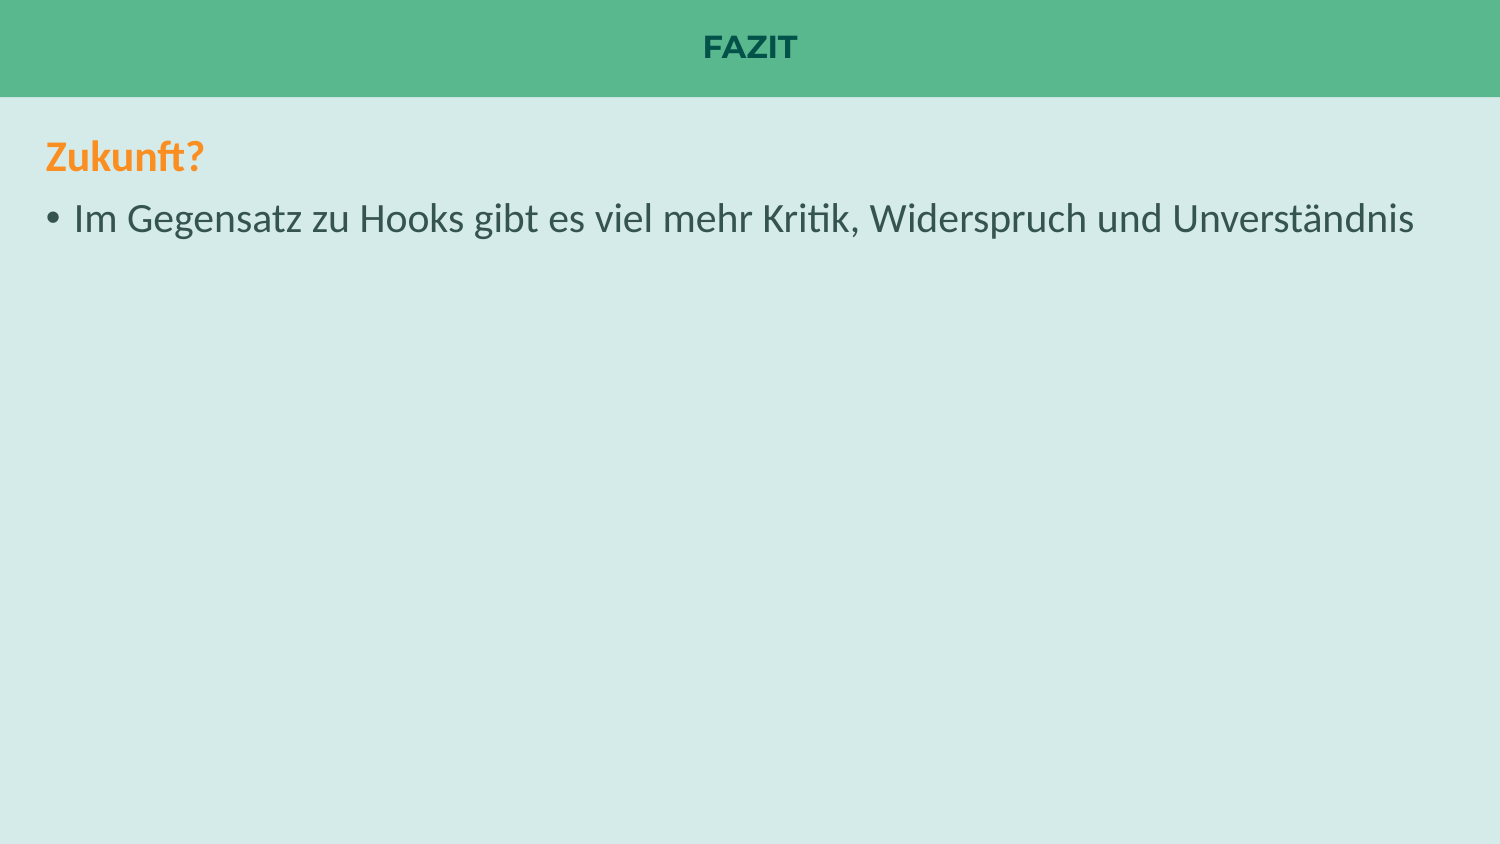

# Fazit
Zukunft?
Im Gegensatz zu Hooks gibt es viel mehr Kritik, Widerspruch und Unverständnis